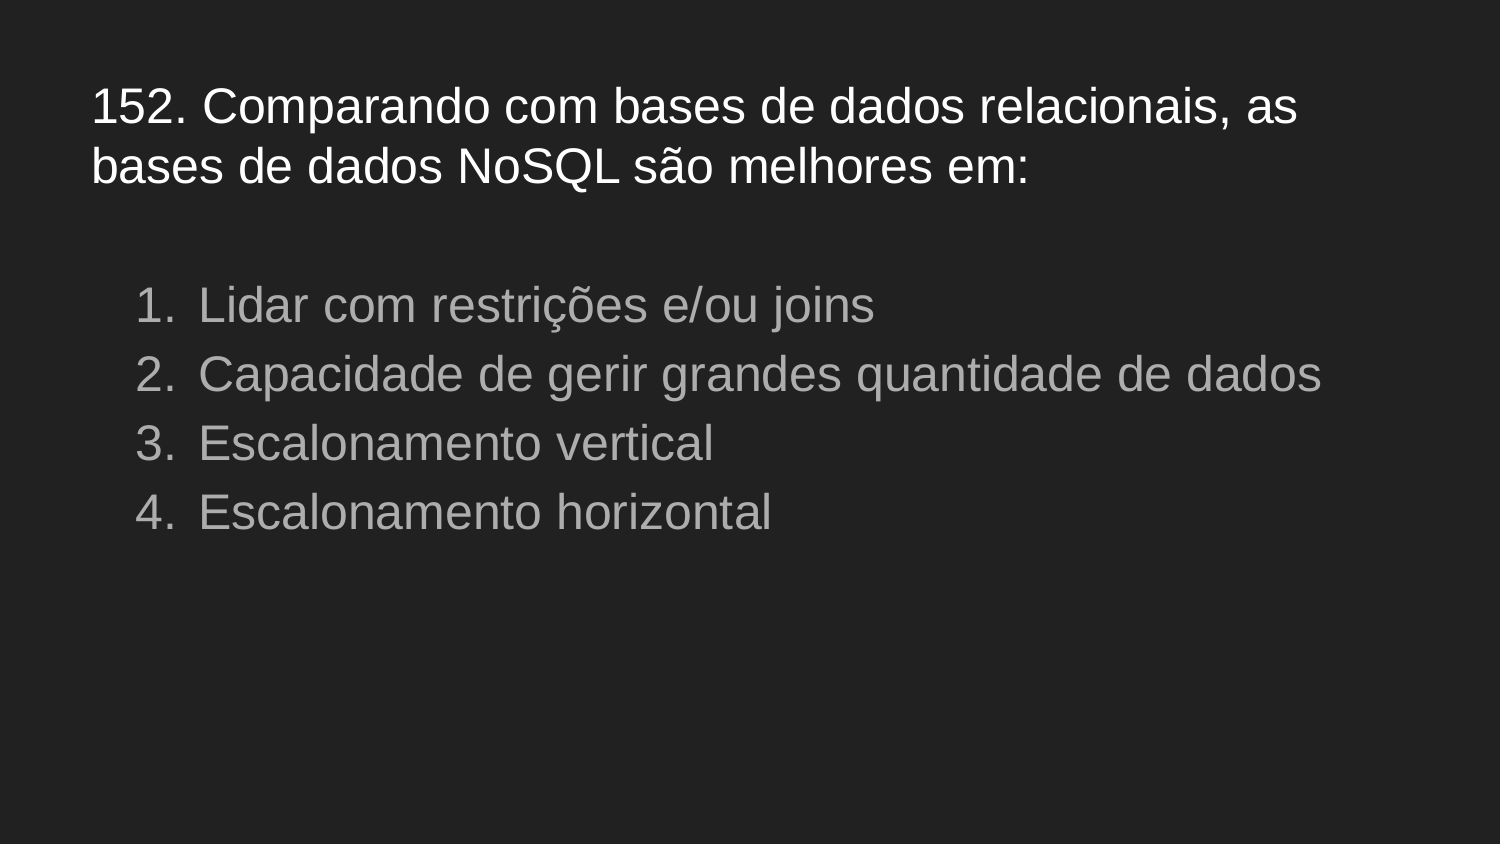

# 152. Comparando com bases de dados relacionais, as bases de dados NoSQL são melhores em:

Lidar com restrições e/ou joins
Capacidade de gerir grandes quantidade de dados
Escalonamento vertical
Escalonamento horizontal